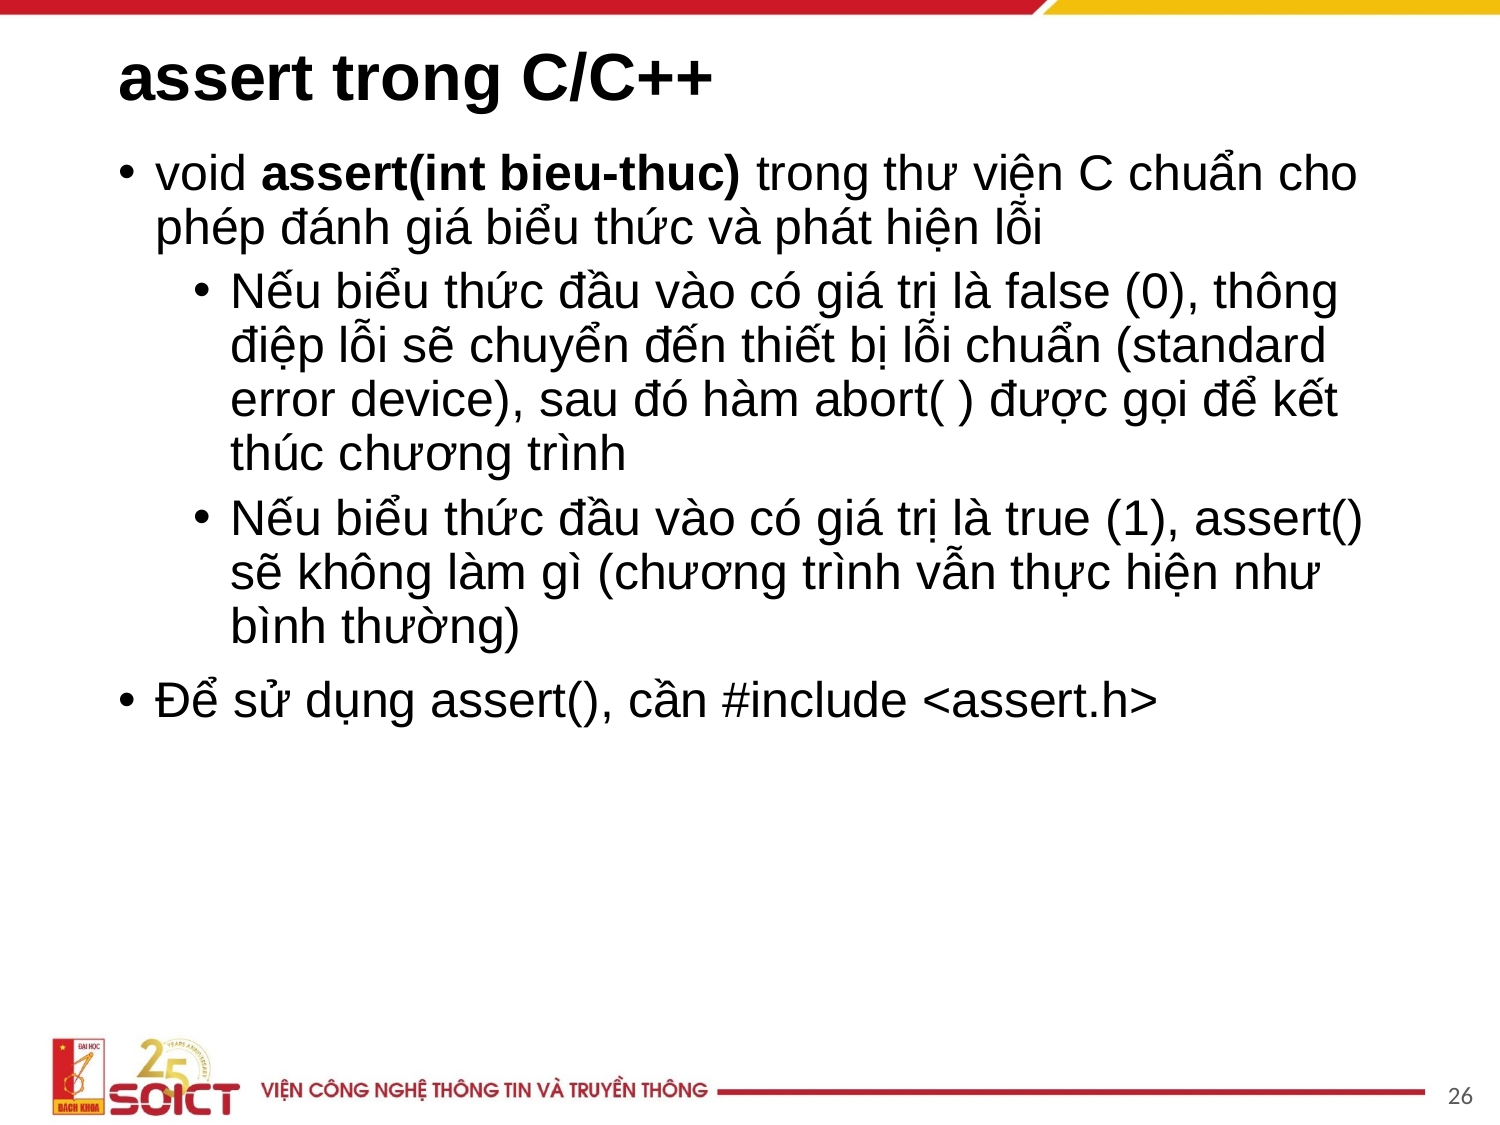

# assert trong C/C++
void assert(int bieu-thuc) trong thư viện C chuẩn cho phép đánh giá biểu thức và phát hiện lỗi
Nếu biểu thức đầu vào có giá trị là false (0), thông điệp lỗi sẽ chuyển đến thiết bị lỗi chuẩn (standard error device), sau đó hàm abort( ) được gọi để kết thúc chương trình
Nếu biểu thức đầu vào có giá trị là true (1), assert() sẽ không làm gì (chương trình vẫn thực hiện như bình thường)
Để sử dụng assert(), cần #include <assert.h>

26